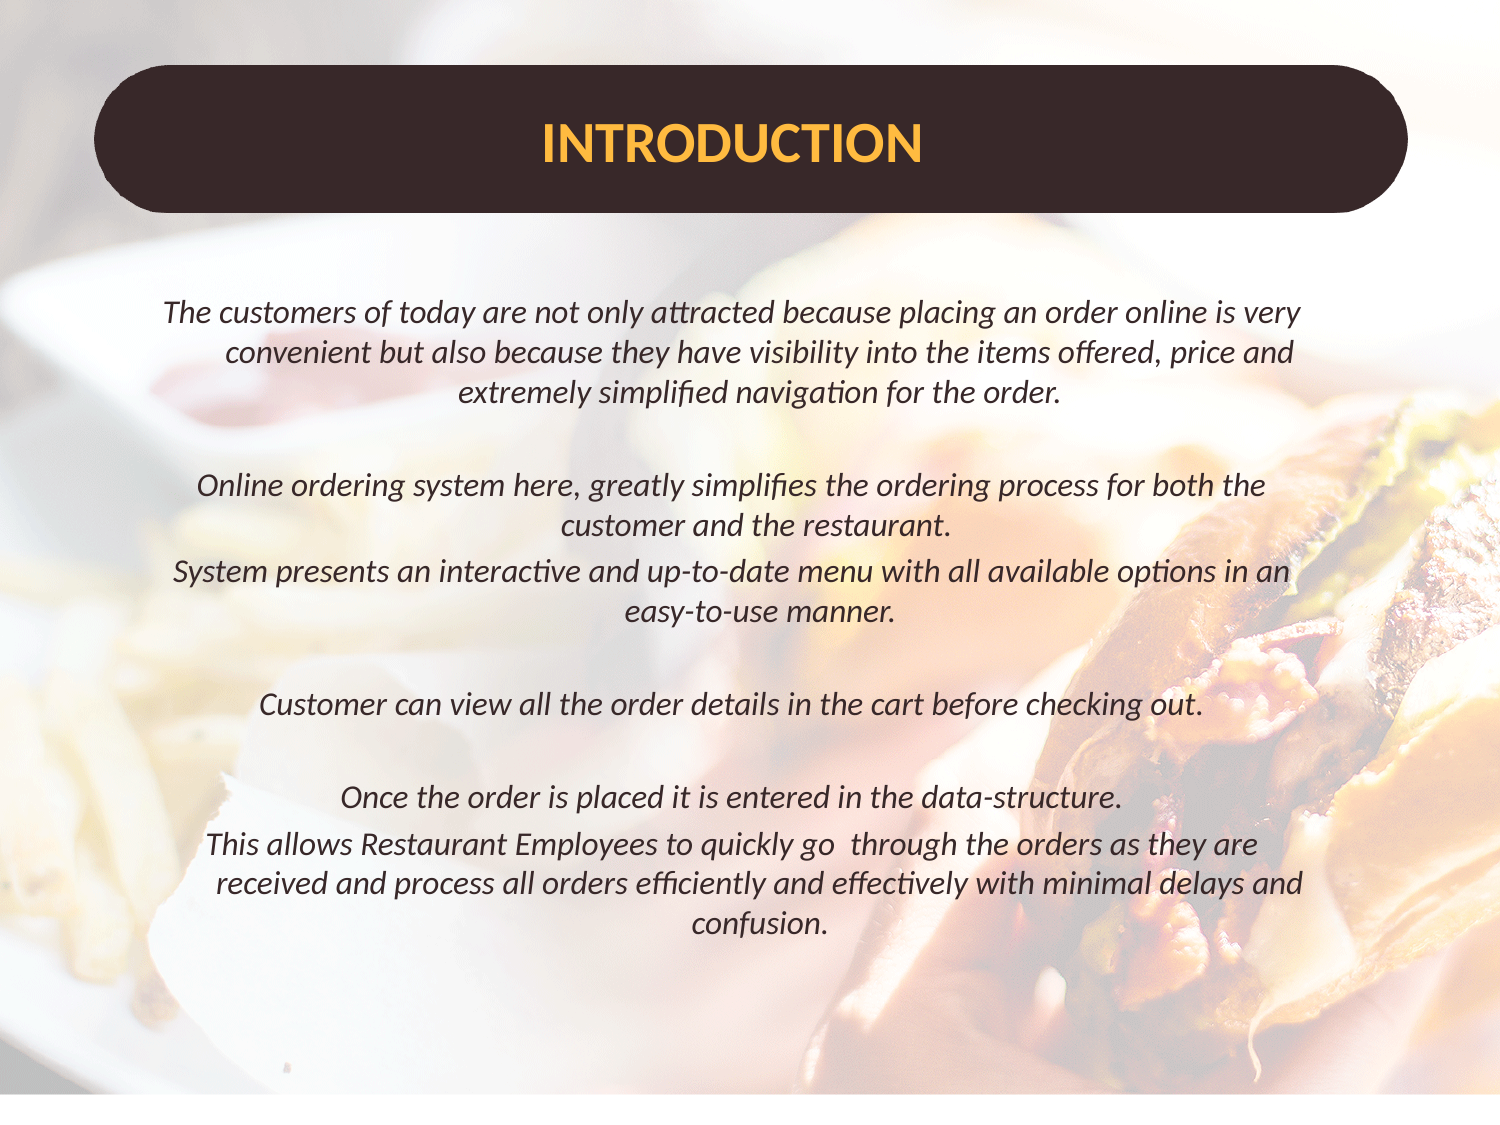

# INTRODUCTION

The customers of today are not only attracted because placing an order online is very convenient but also because they have visibility into the items offered, price and extremely simplified navigation for the order.

Online ordering system here, greatly simplifies the ordering process for both the customer and the restaurant.
System presents an interactive and up-to-date menu with all available options in an easy-to-use manner.

Customer can view all the order details in the cart before checking out.

Once the order is placed it is entered in the data-structure.
This allows Restaurant Employees to quickly go  through the orders as they are received and process all orders efficiently and effectively with minimal delays and confusion.